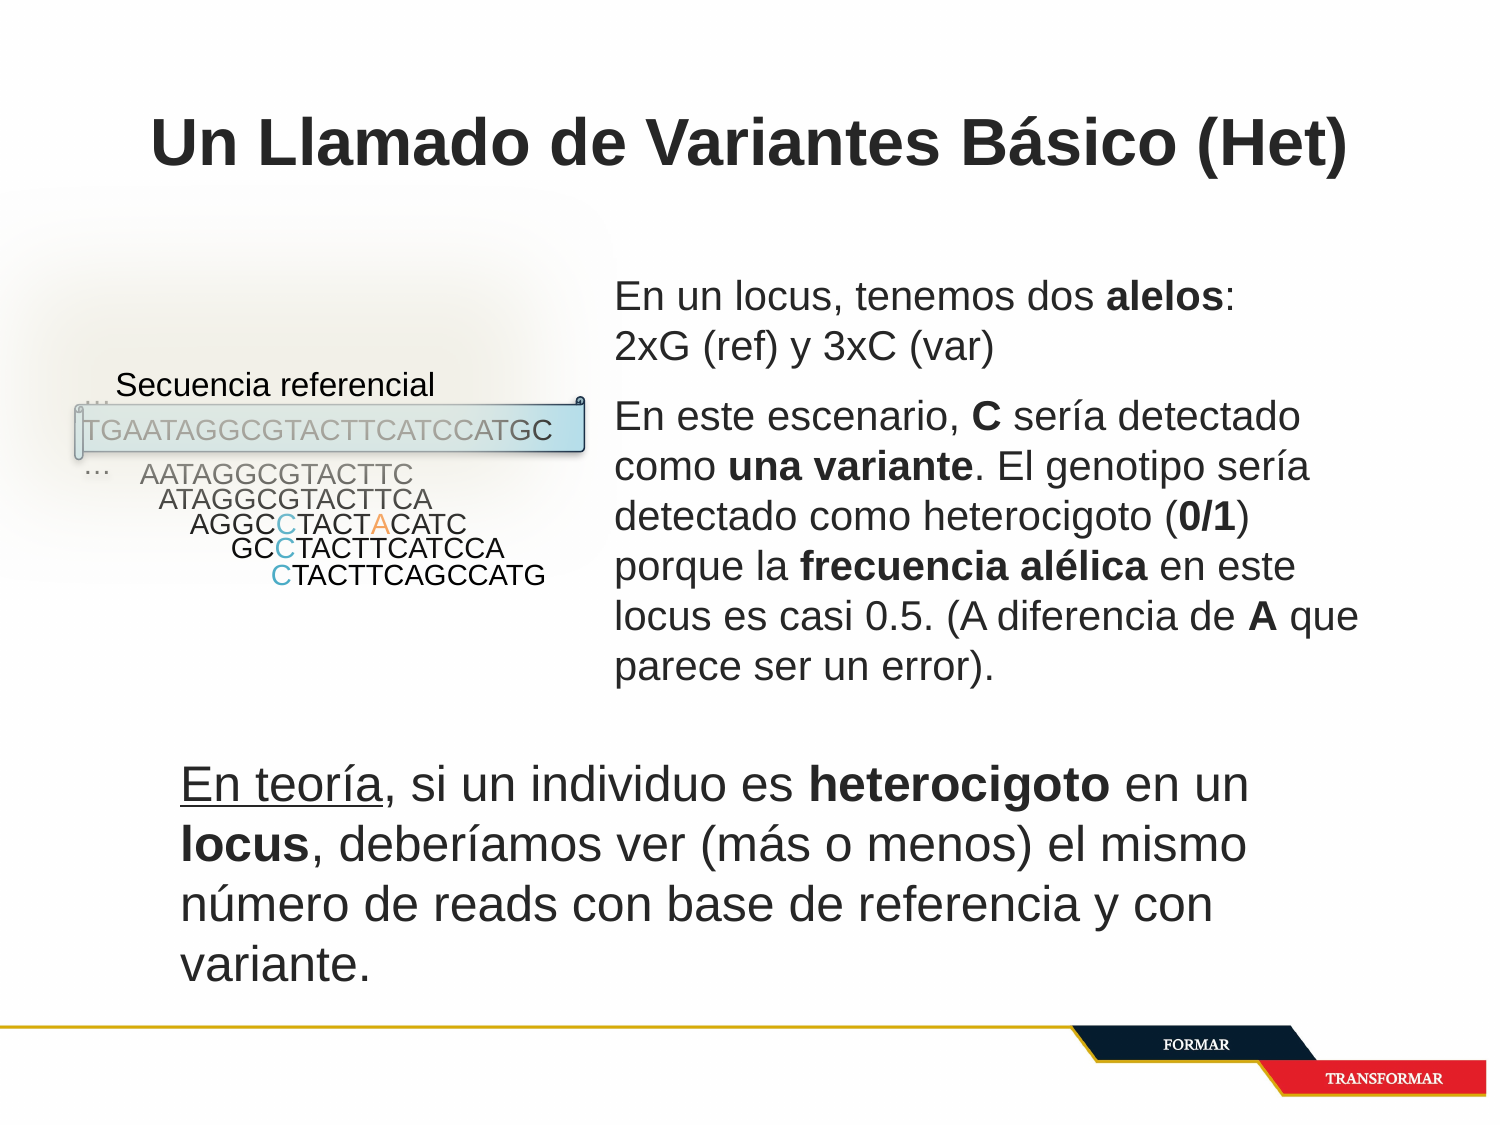

# Un Llamado de Variantes Básico (Het)
En un locus, tenemos dos alelos:
2xG (ref) y 3xC (var)

En este escenario, C sería detectado como una variante. El genotipo sería detectado como heterocigoto (0/1) porque la frecuencia alélica en este locus es casi 0.5. (A diferencia de A que parece ser un error).

En teoría, si un individuo es heterocigoto en un locus, deberíamos ver (más o menos) el mismo número de reads con base de referencia y con variante.
Secuencia referencial
…TGAATAGGCGTACTTCATCCATGC…

AATAGGCGTACTTC
ATAGGCGTACTTCA
AGGCCTACTACATC
GCCTACTTCATCCA
CTACTTCAGCCATG